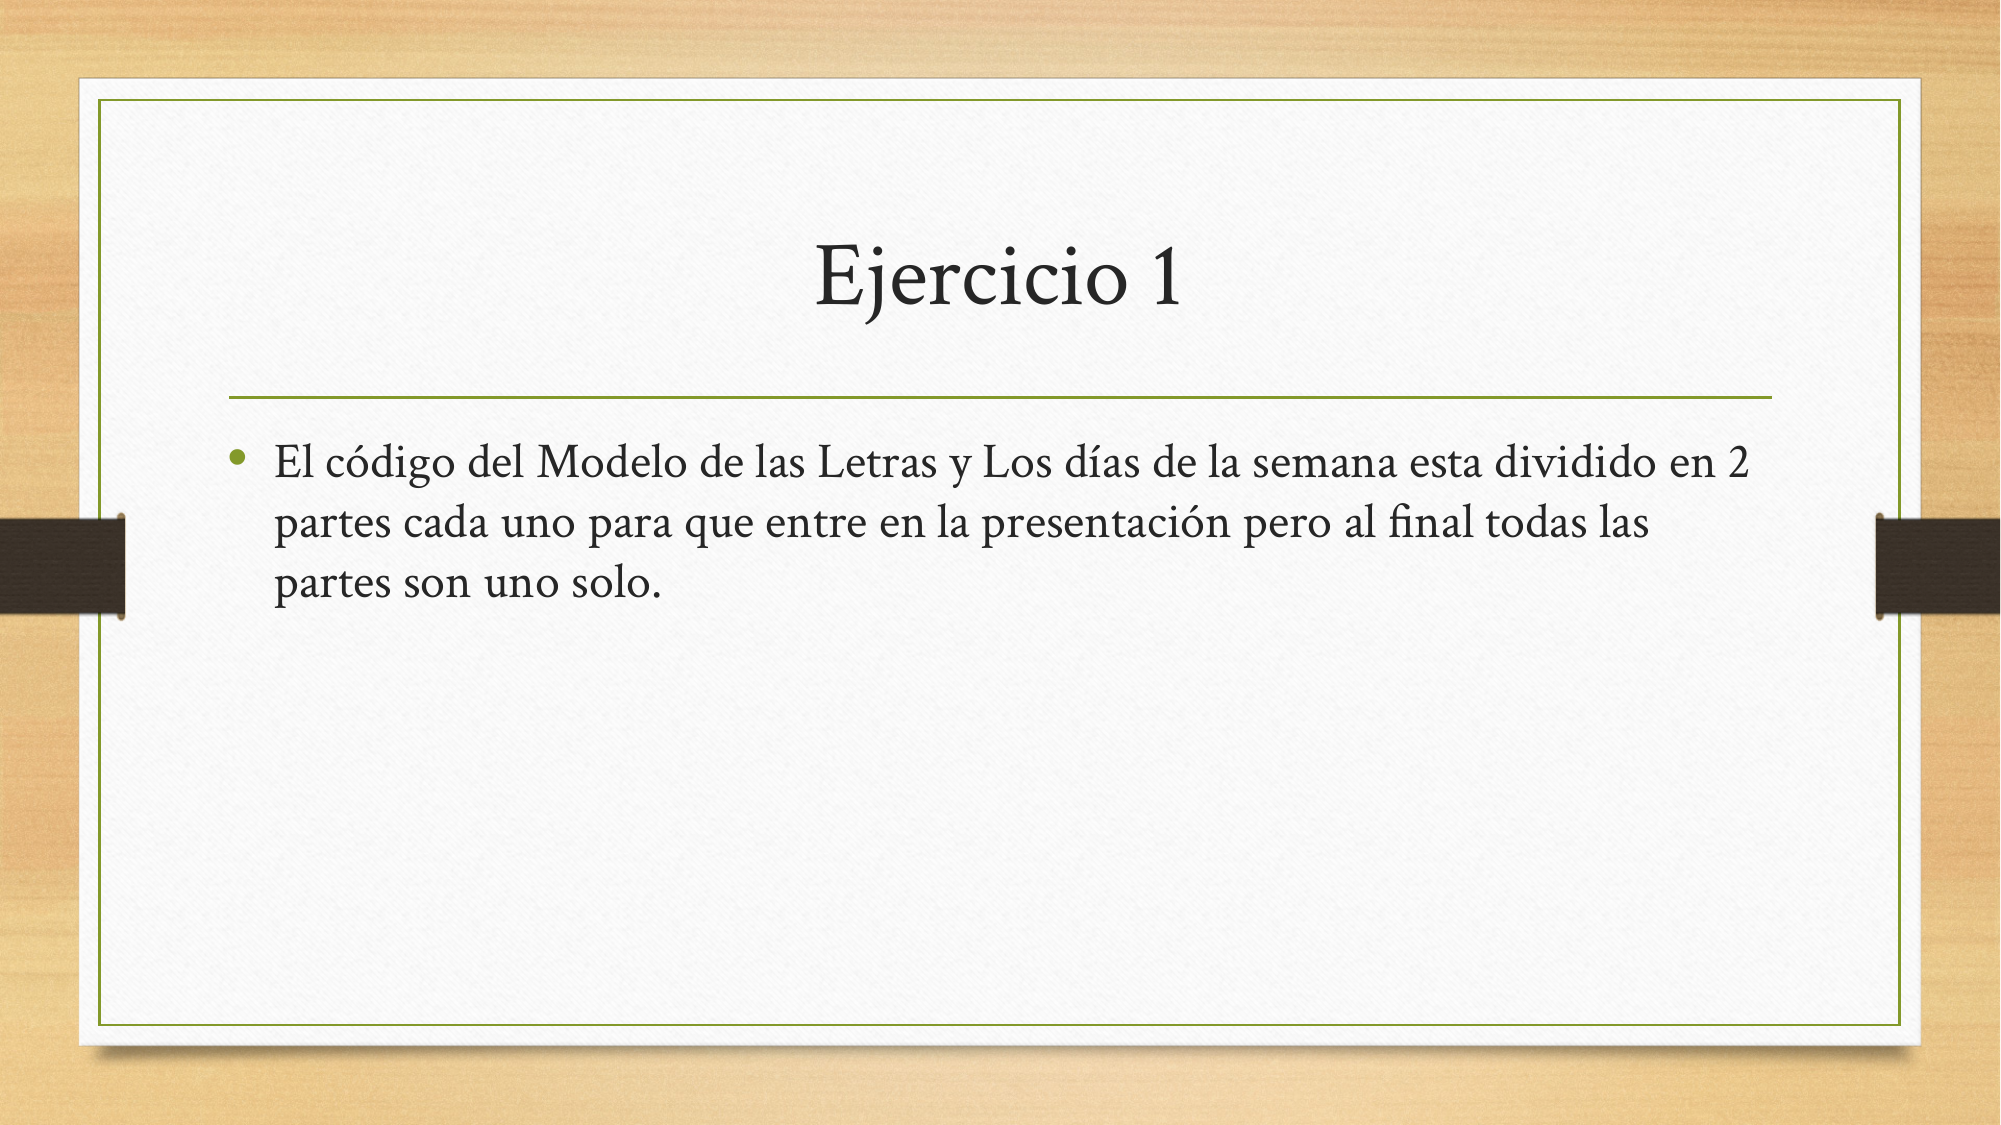

# Ejercicio 1
El código del Modelo de las Letras y Los días de la semana esta dividido en 2 partes cada uno para que entre en la presentación pero al final todas las partes son uno solo.